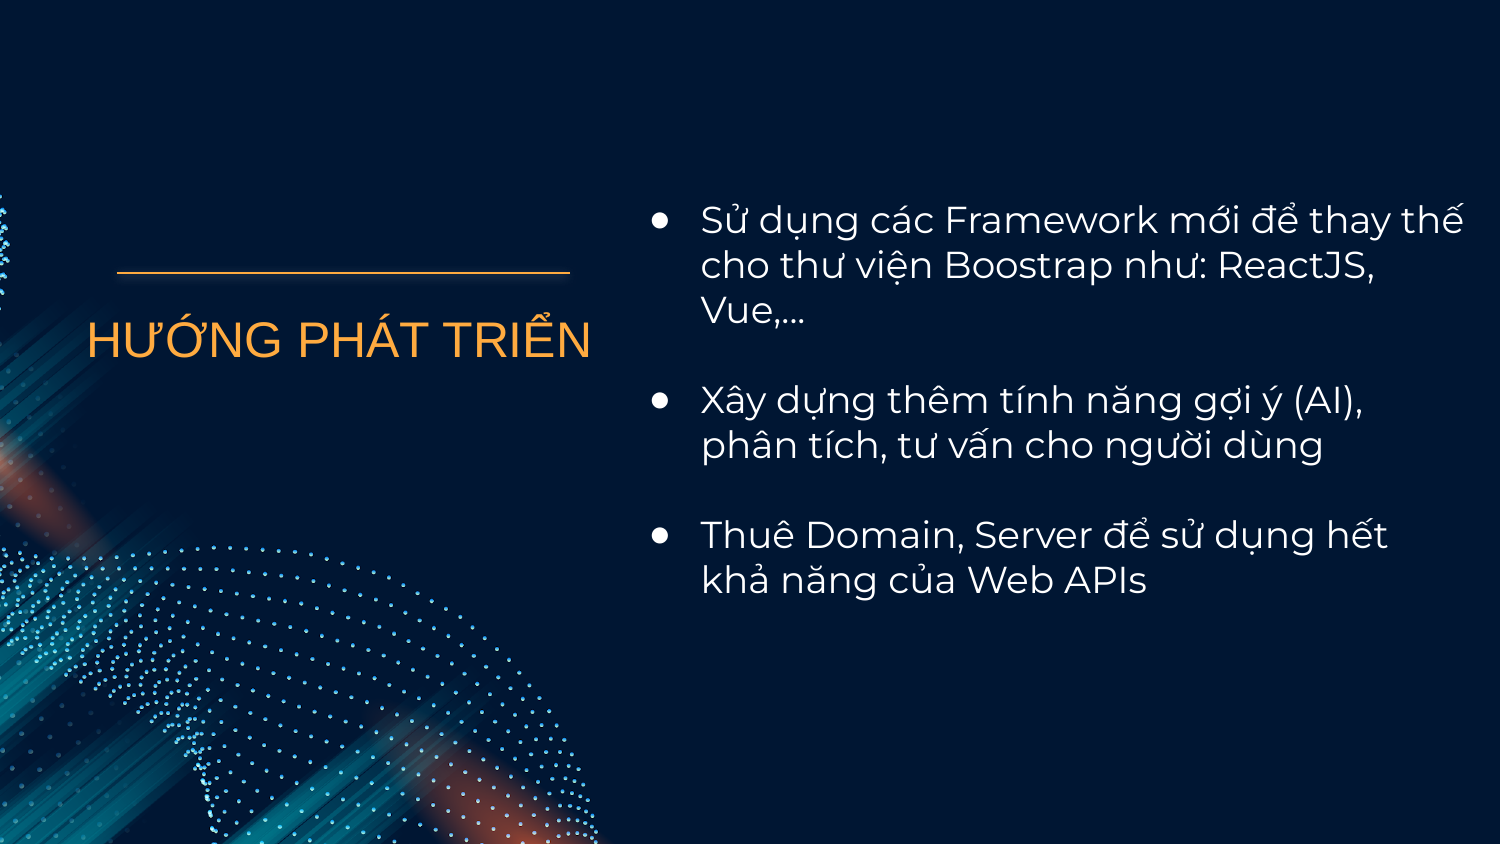

Sử dụng các Framework mới để thay thế cho thư viện Boostrap như: ReactJS, Vue,...

Xây dựng thêm tính năng gợi ý (AI), phân tích, tư vấn cho người dùng

Thuê Domain, Server để sử dụng hết khả năng của Web APIs

# HƯỚNG PHÁT TRIỂN